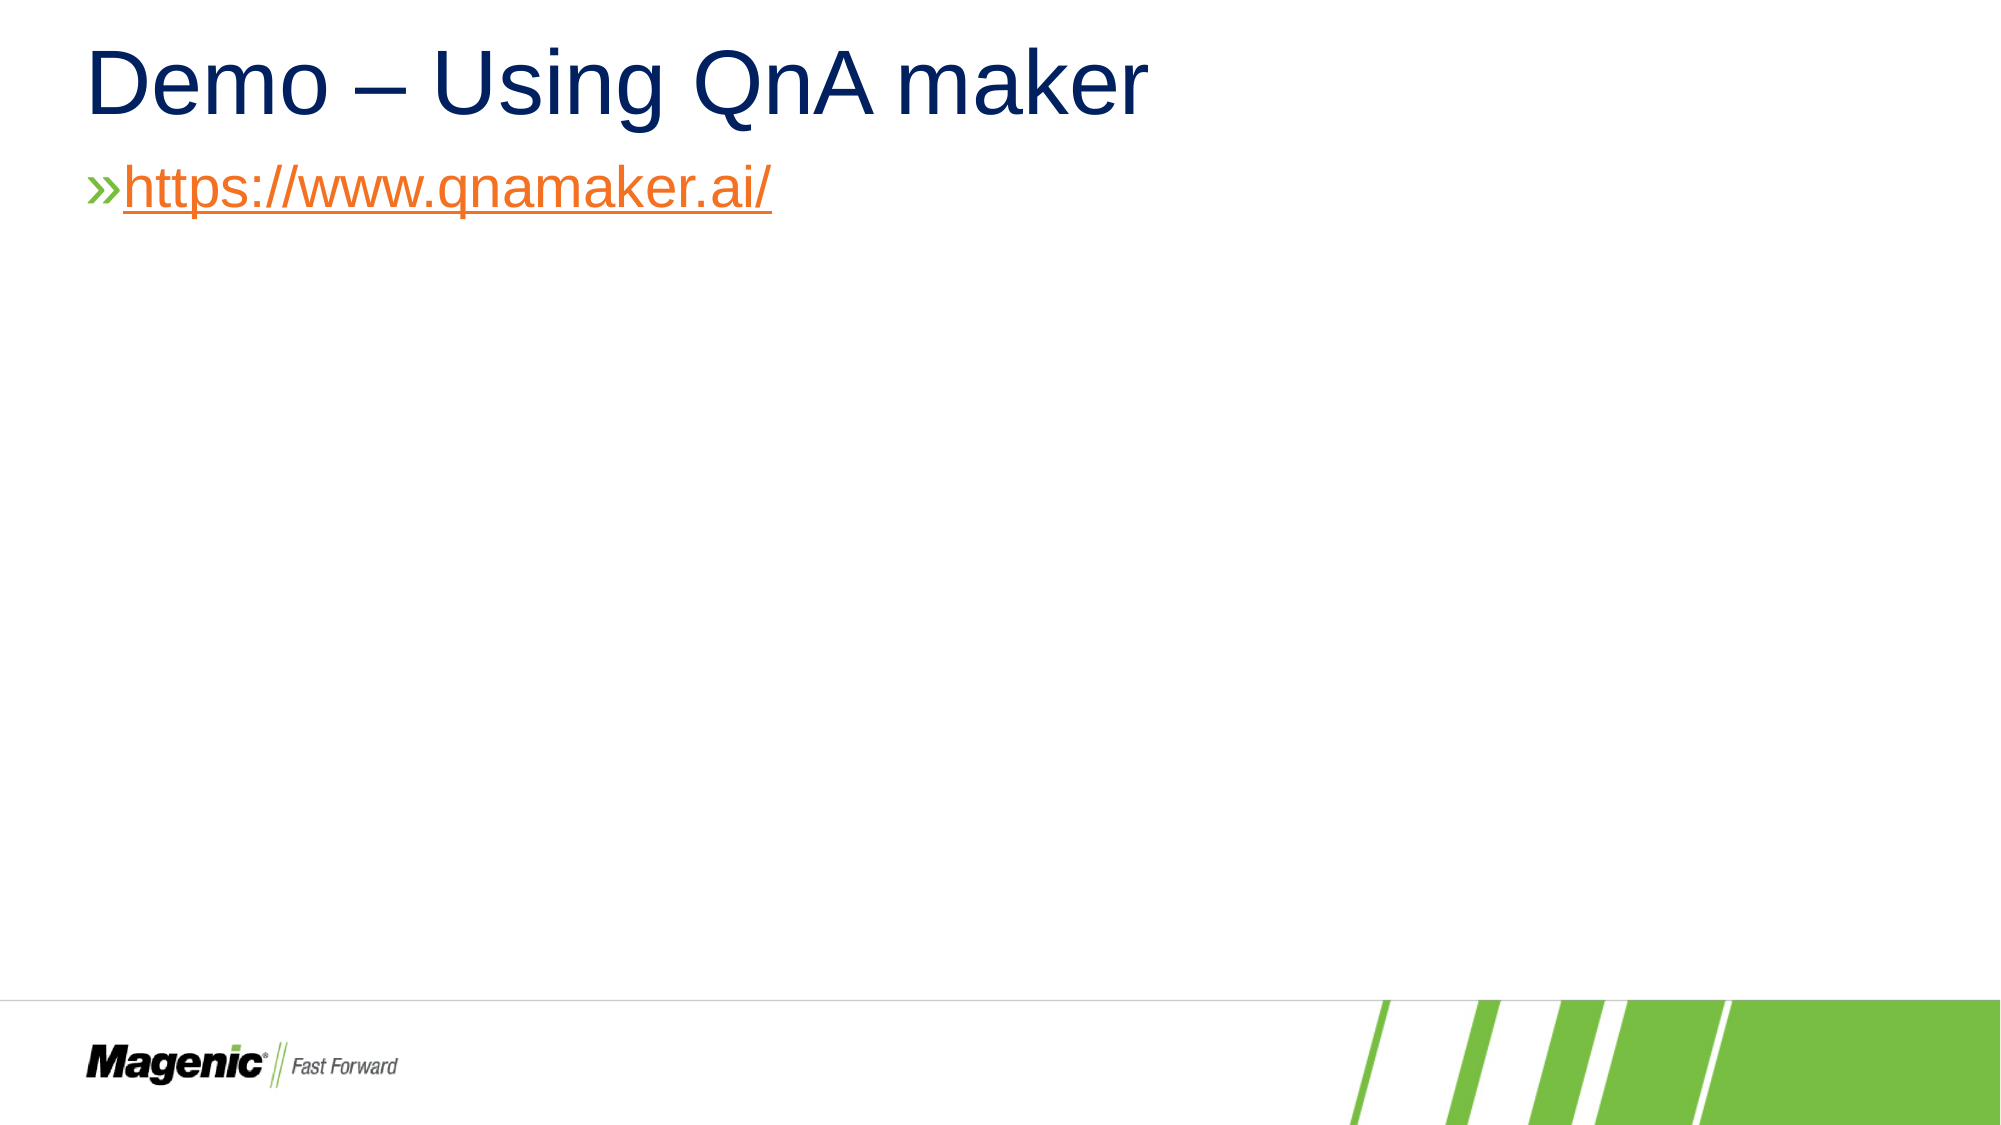

# Demo – Using QnA maker
https://www.qnamaker.ai/